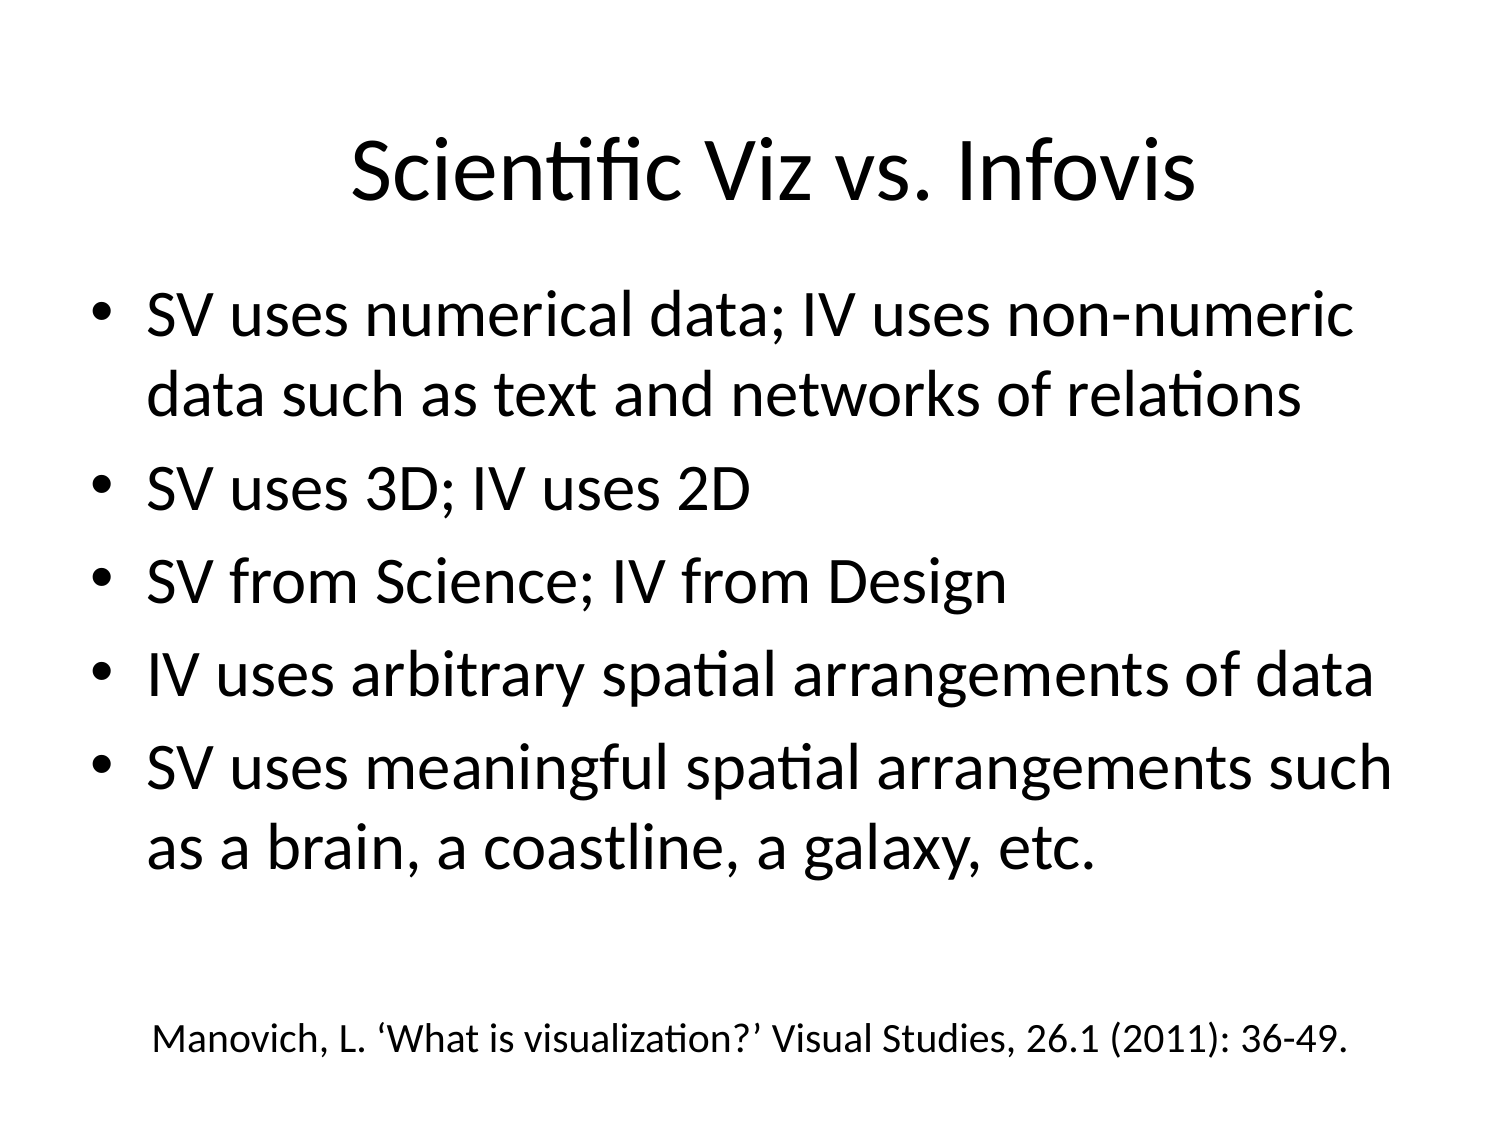

Scientific Viz vs. Infovis
SV uses numerical data; IV uses non-numeric data such as text and networks of relations
SV uses 3D; IV uses 2D
SV from Science; IV from Design
IV uses arbitrary spatial arrangements of data
SV uses meaningful spatial arrangements such as a brain, a coastline, a galaxy, etc.

Manovich, L. ‘What is visualization?’ Visual Studies, 26.1 (2011): 36-49.